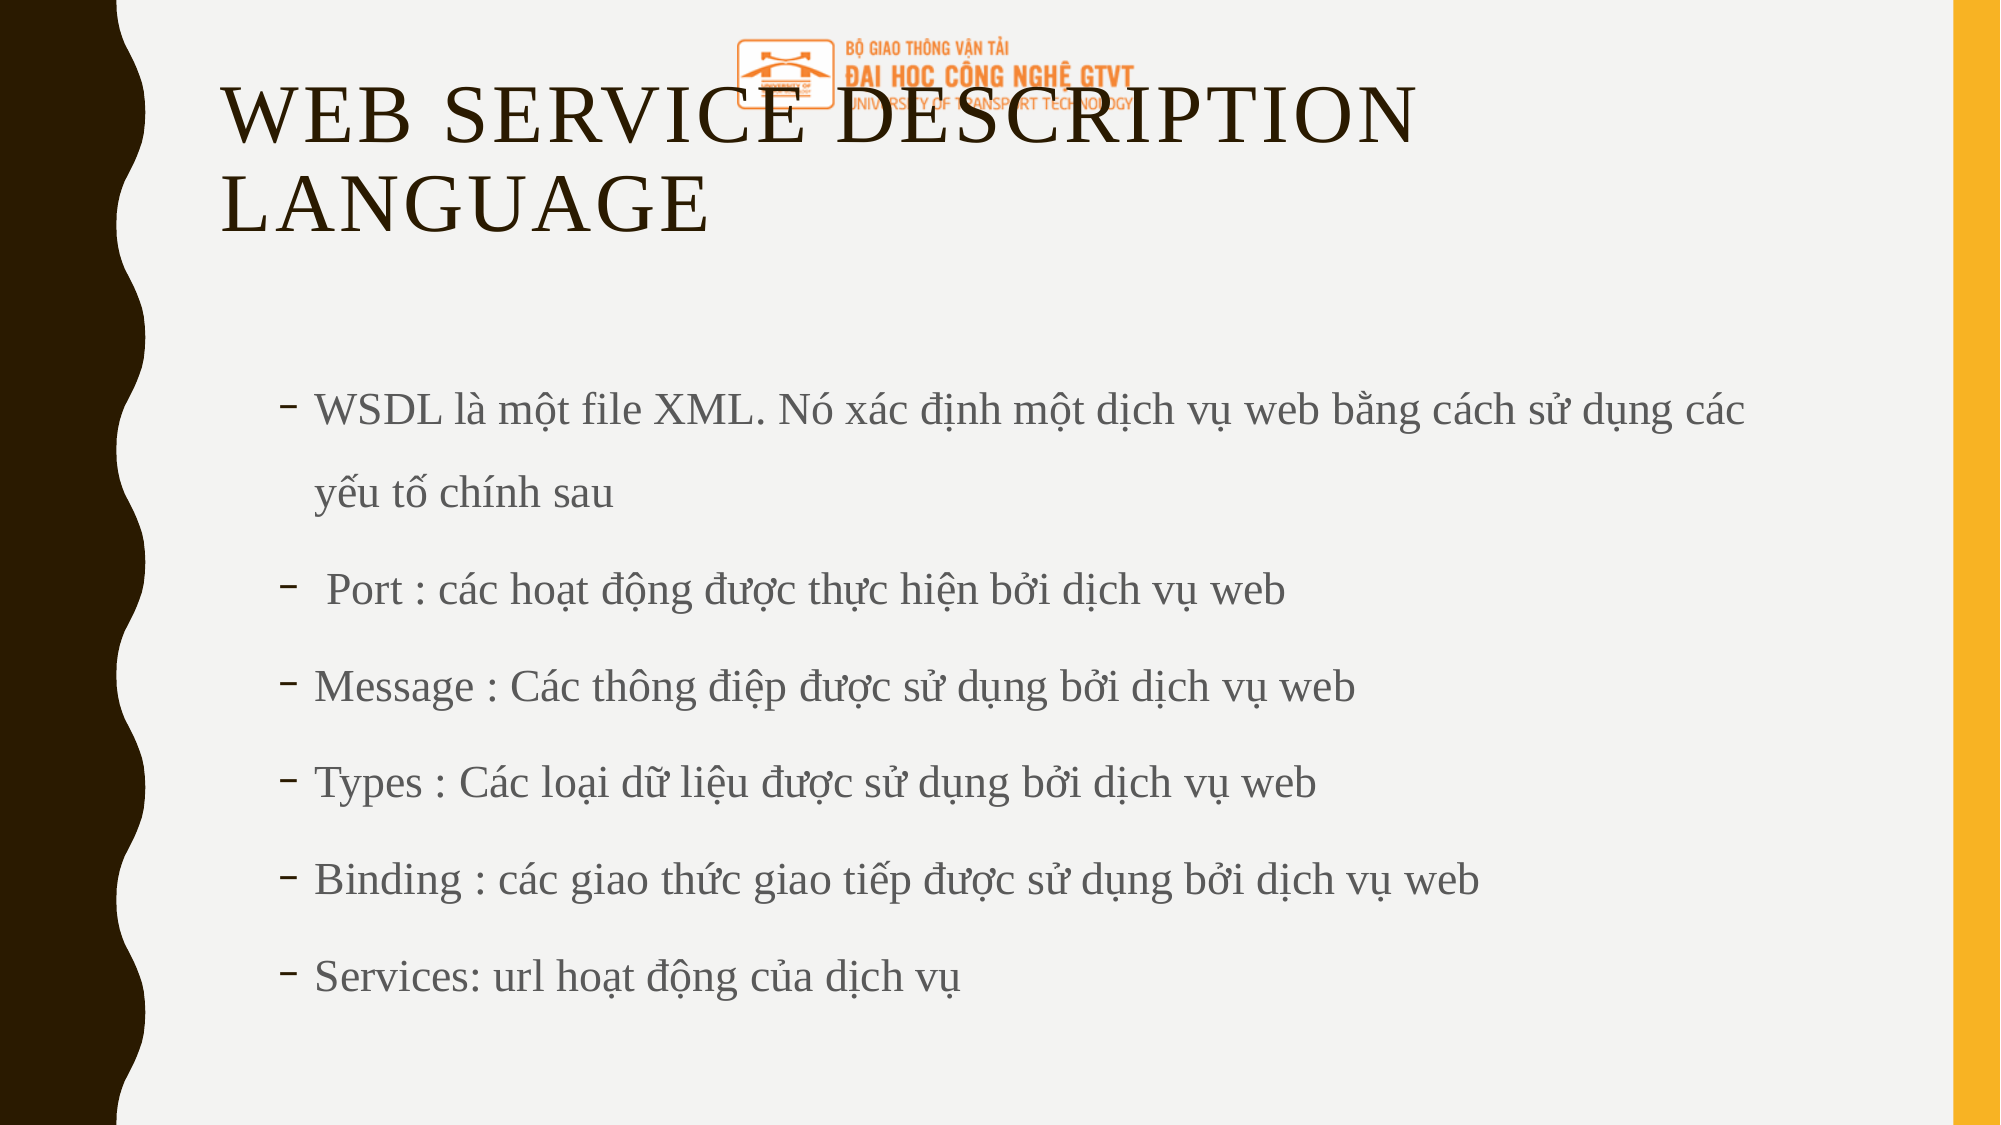

# Web service description language
WSDL là một file XML. Nó xác định một dịch vụ web bằng cách sử dụng các yếu tố chính sau
 Port : các hoạt động được thực hiện bởi dịch vụ web
Message : Các thông điệp được sử dụng bởi dịch vụ web
Types : Các loại dữ liệu được sử dụng bởi dịch vụ web
Binding : các giao thức giao tiếp được sử dụng bởi dịch vụ web
Services: url hoạt động của dịch vụ